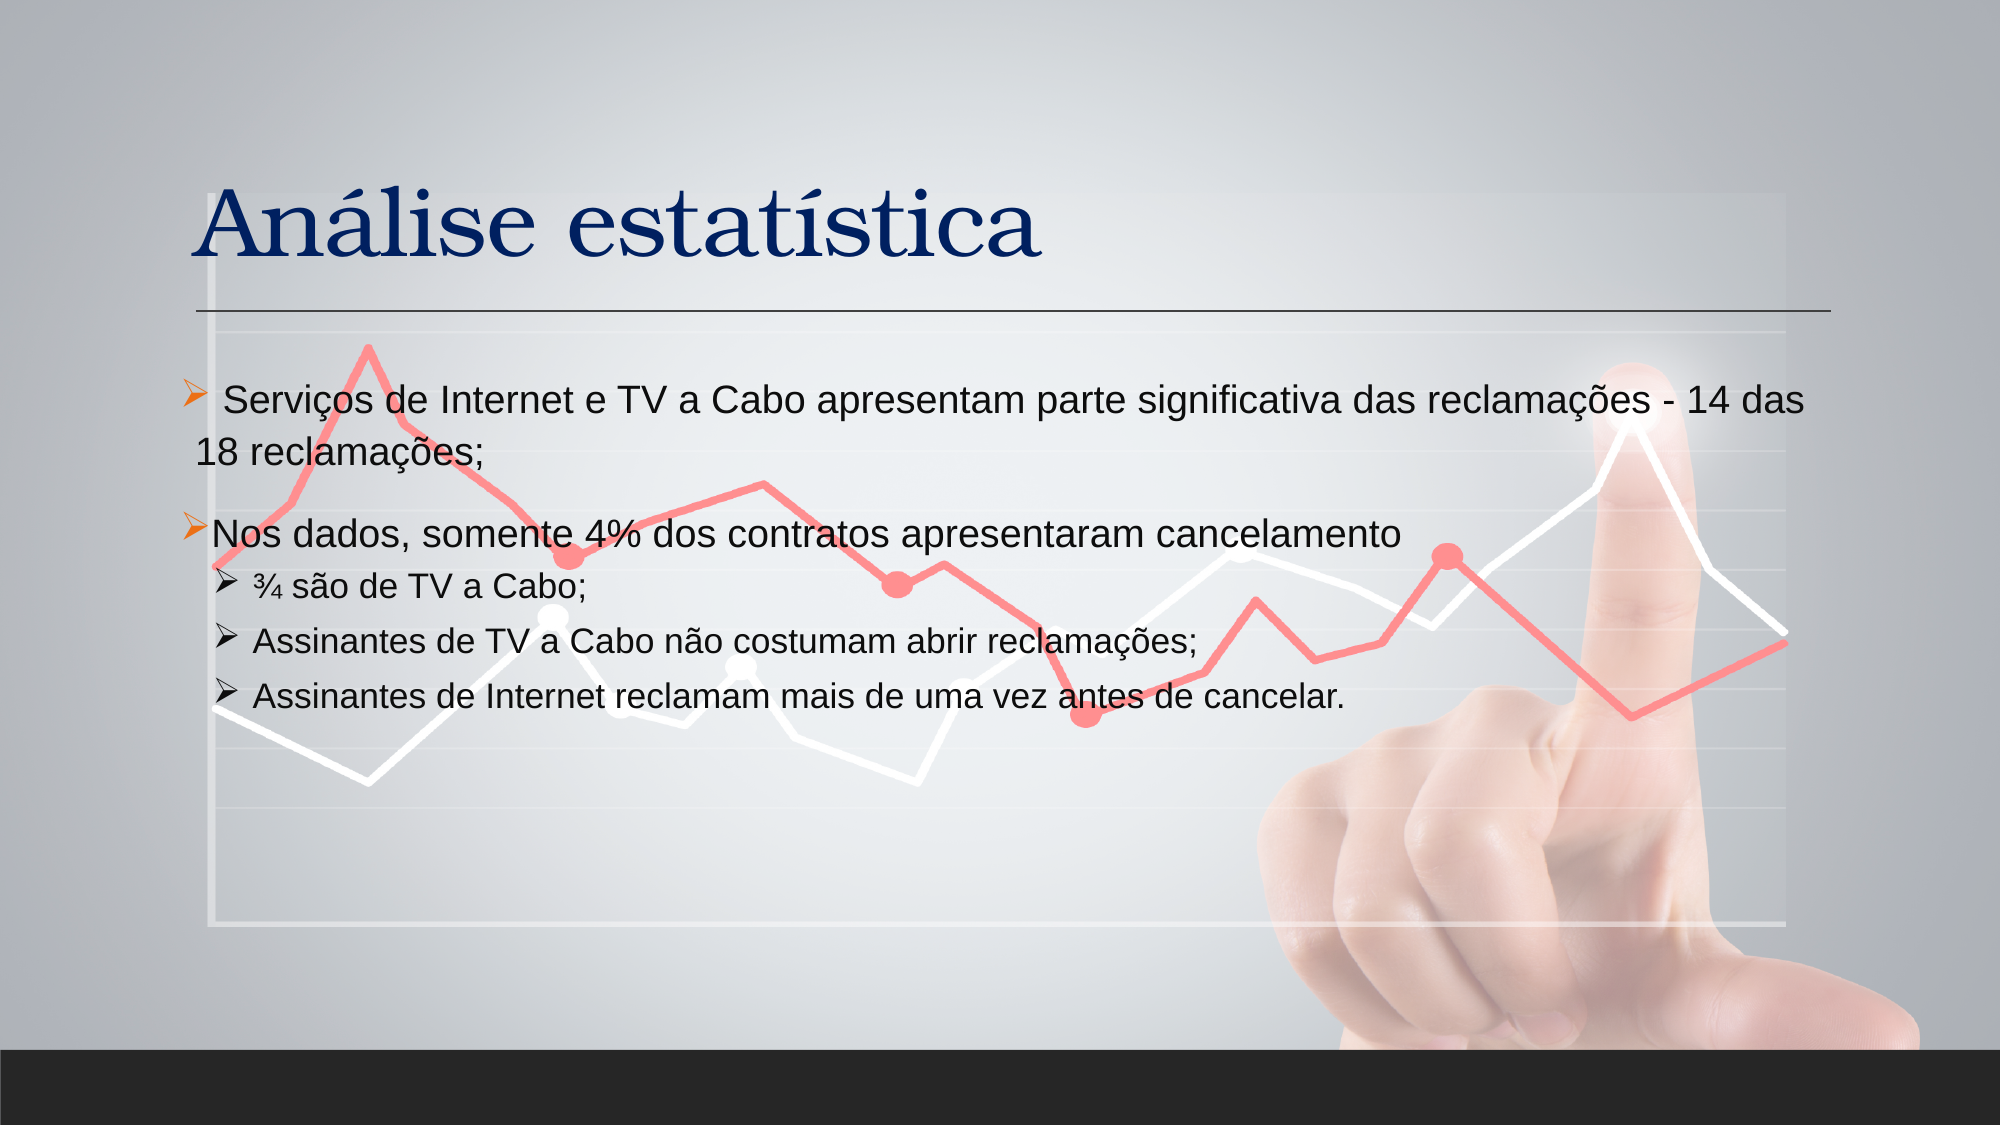

# Análise estatística
 Serviços de Internet e TV a Cabo apresentam parte significativa das reclamações - 14 das 18 reclamações;
Nos dados, somente 4% dos contratos apresentaram cancelamento
 ¾ são de TV a Cabo;
 Assinantes de TV a Cabo não costumam abrir reclamações;
 Assinantes de Internet reclamam mais de uma vez antes de cancelar.